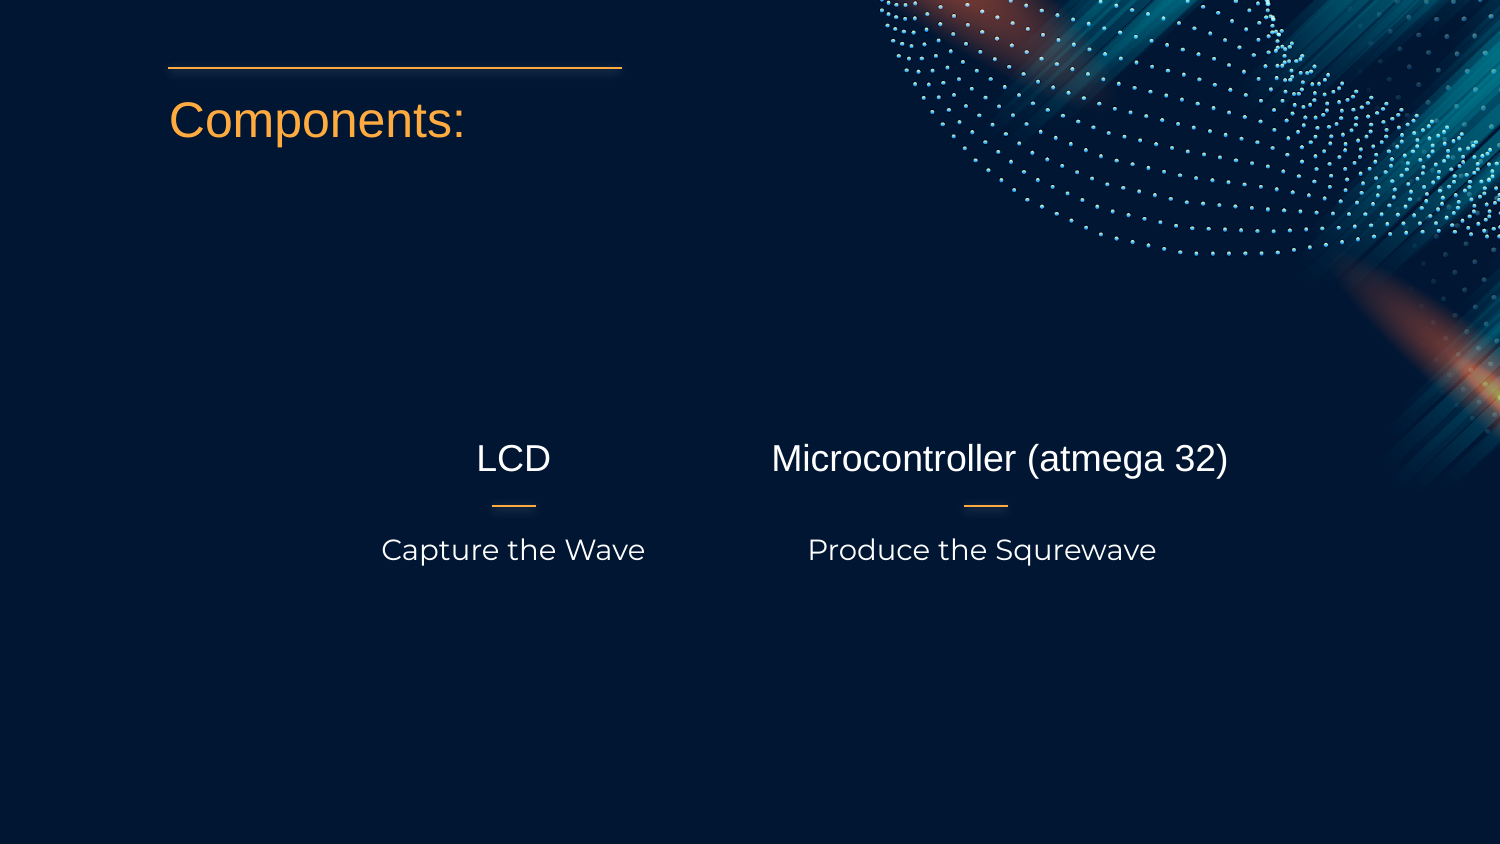

Components:
# LCD
Microcontroller (atmega 32)
Capture the Wave
Produce the Squrewave